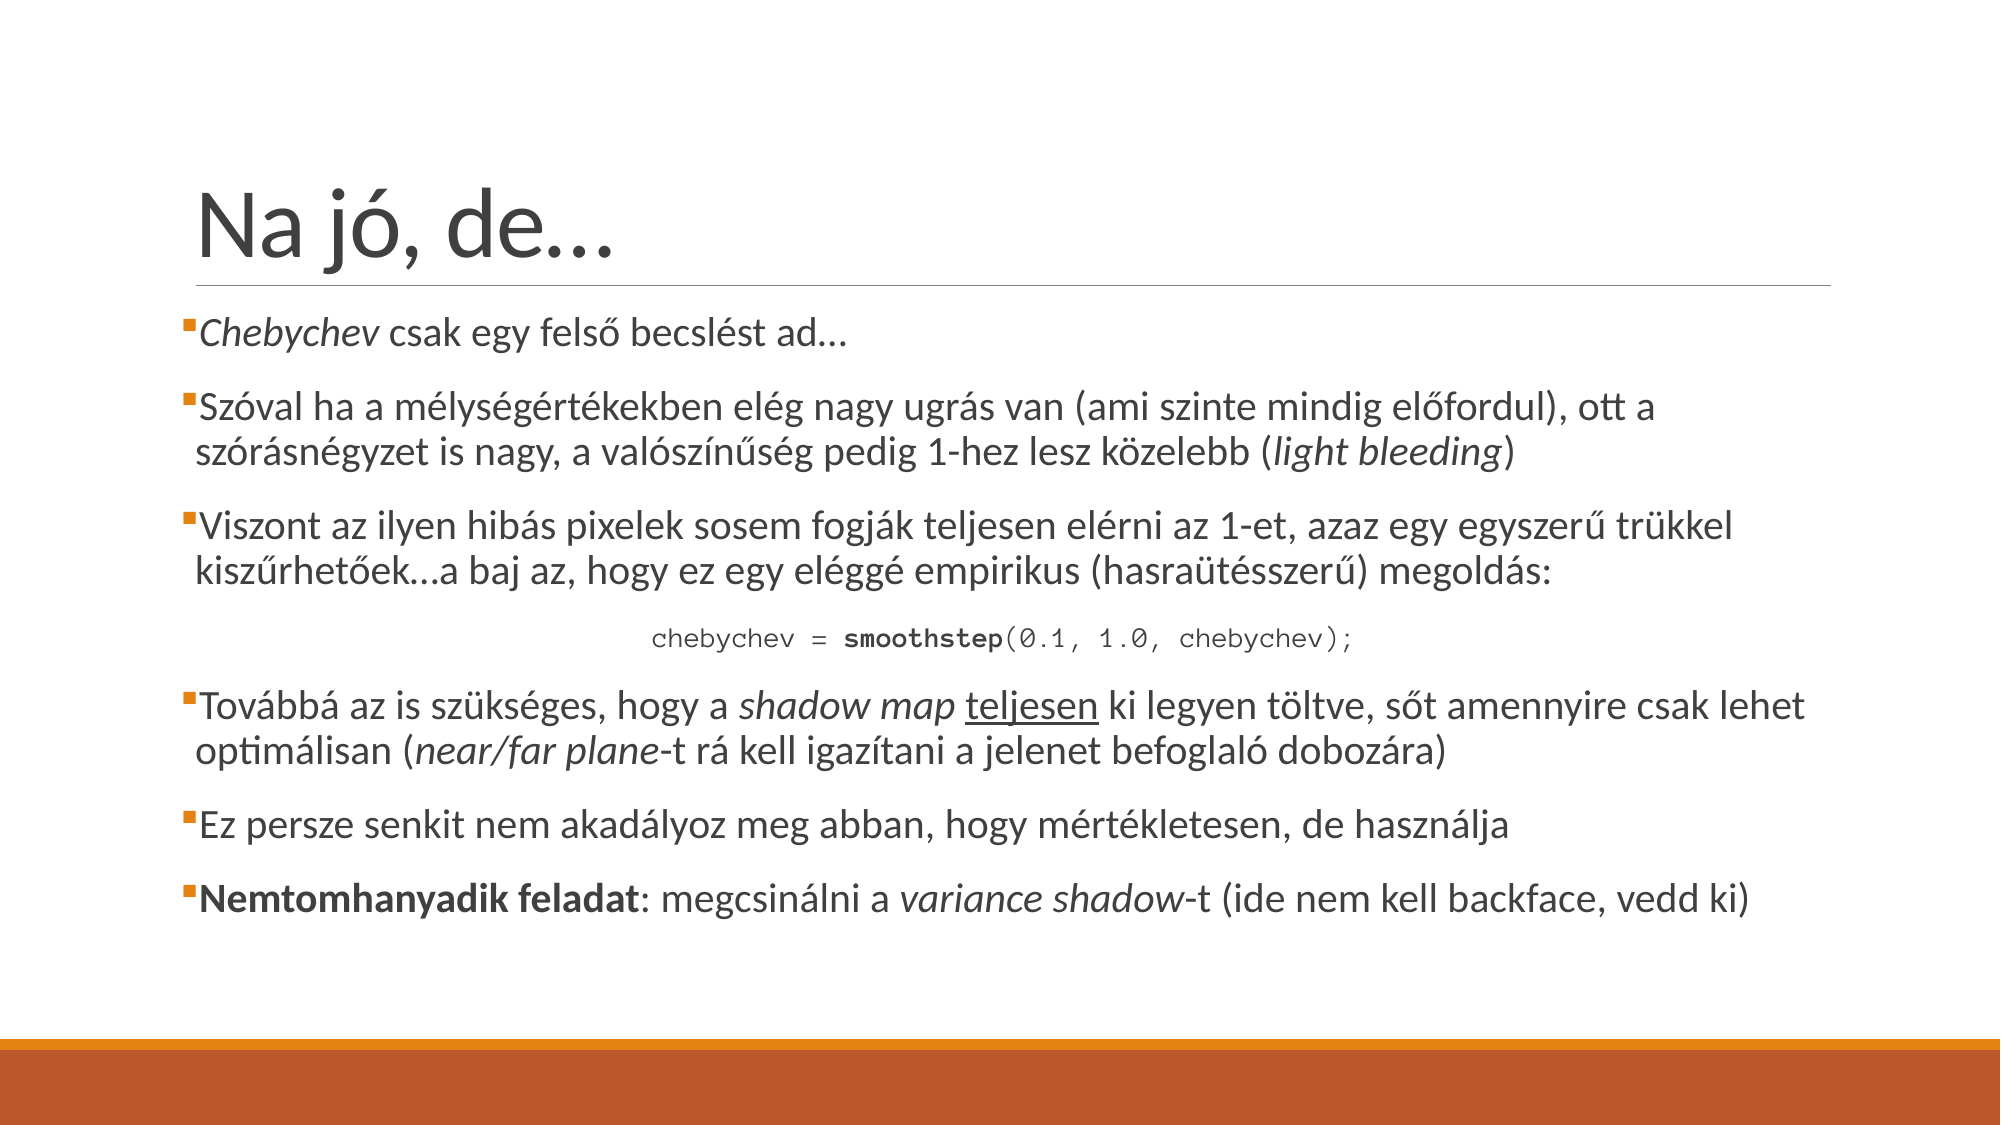

# Na jó, de…
Chebychev csak egy felső becslést ad…
Szóval ha a mélységértékekben elég nagy ugrás van (ami szinte mindig előfordul), ott a szórásnégyzet is nagy, a valószínűség pedig 1-hez lesz közelebb (light bleeding)
Viszont az ilyen hibás pixelek sosem fogják teljesen elérni az 1-et, azaz egy egyszerű trükkel kiszűrhetőek…a baj az, hogy ez egy eléggé empirikus (hasraütésszerű) megoldás:
chebychev = smoothstep(0.1, 1.0, chebychev);
Továbbá az is szükséges, hogy a shadow map teljesen ki legyen töltve, sőt amennyire csak lehet optimálisan (near/far plane-t rá kell igazítani a jelenet befoglaló dobozára)
Ez persze senkit nem akadályoz meg abban, hogy mértékletesen, de használja
Nemtomhanyadik feladat: megcsinálni a variance shadow-t (ide nem kell backface, vedd ki)